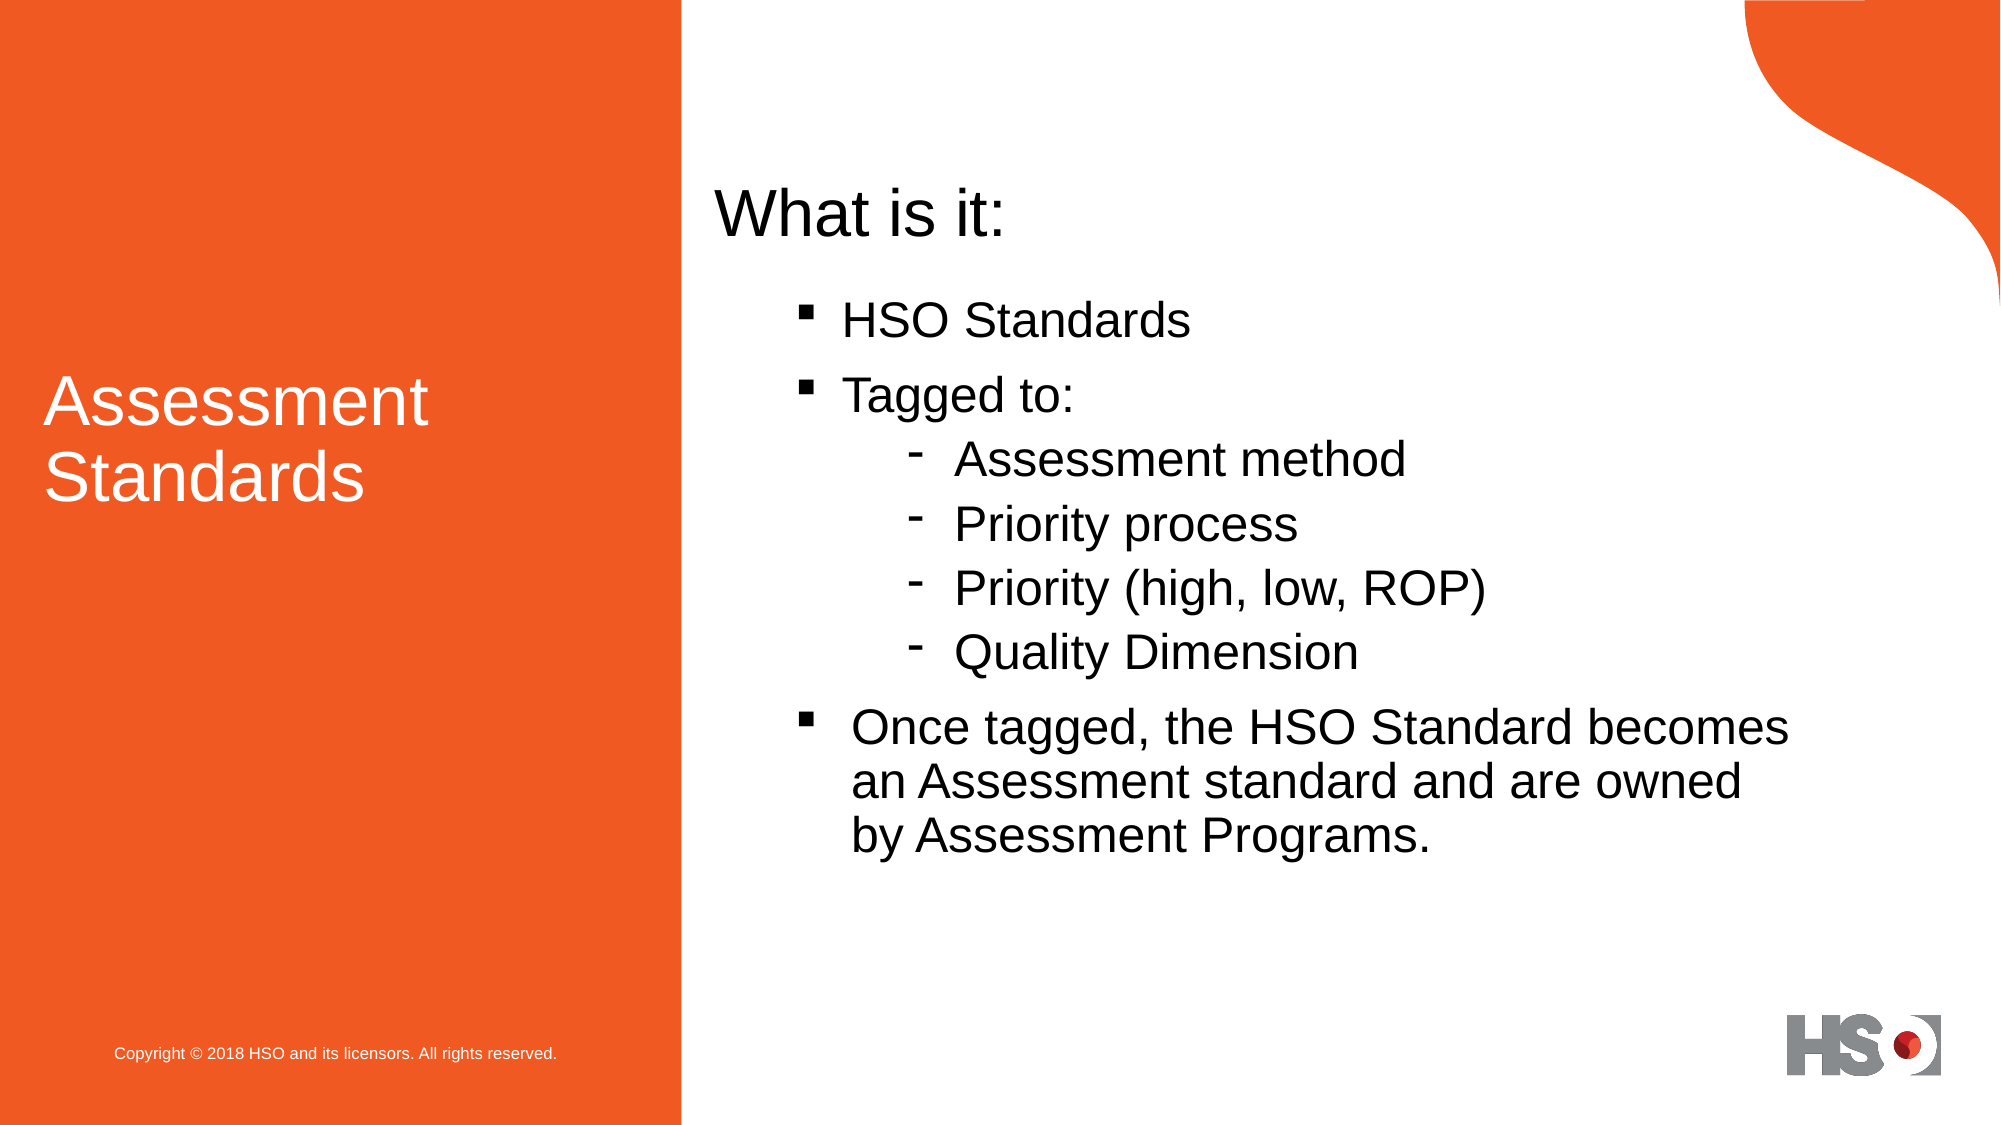

What is it:
HSO Standards
Tagged to:
Assessment method
Priority process
Priority (high, low, ROP)
Quality Dimension
Once tagged, the HSO Standard becomes an Assessment standard and are owned by Assessment Programs.

# Assessment Standards